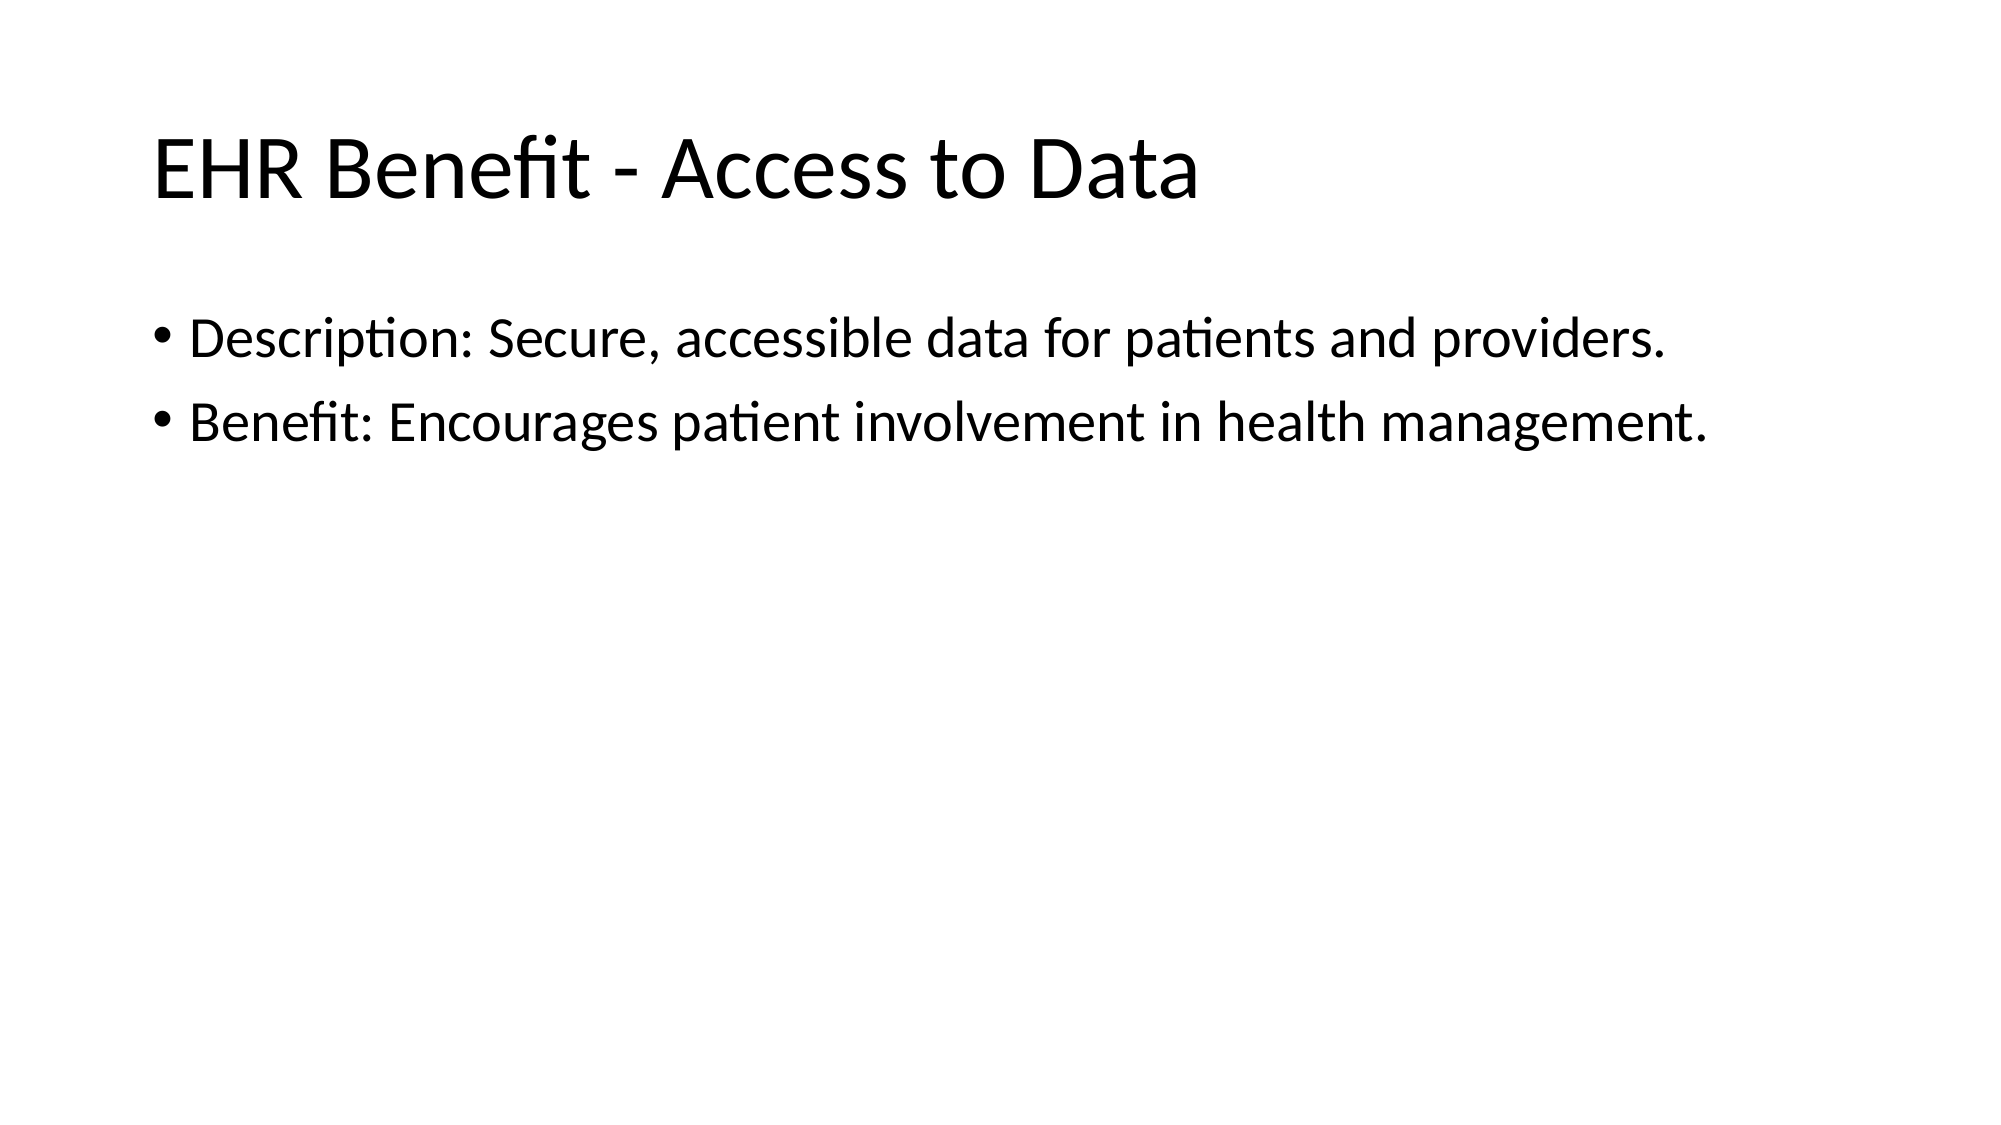

# EHR Benefit - Access to Data
Description: Secure, accessible data for patients and providers.
Benefit: Encourages patient involvement in health management.